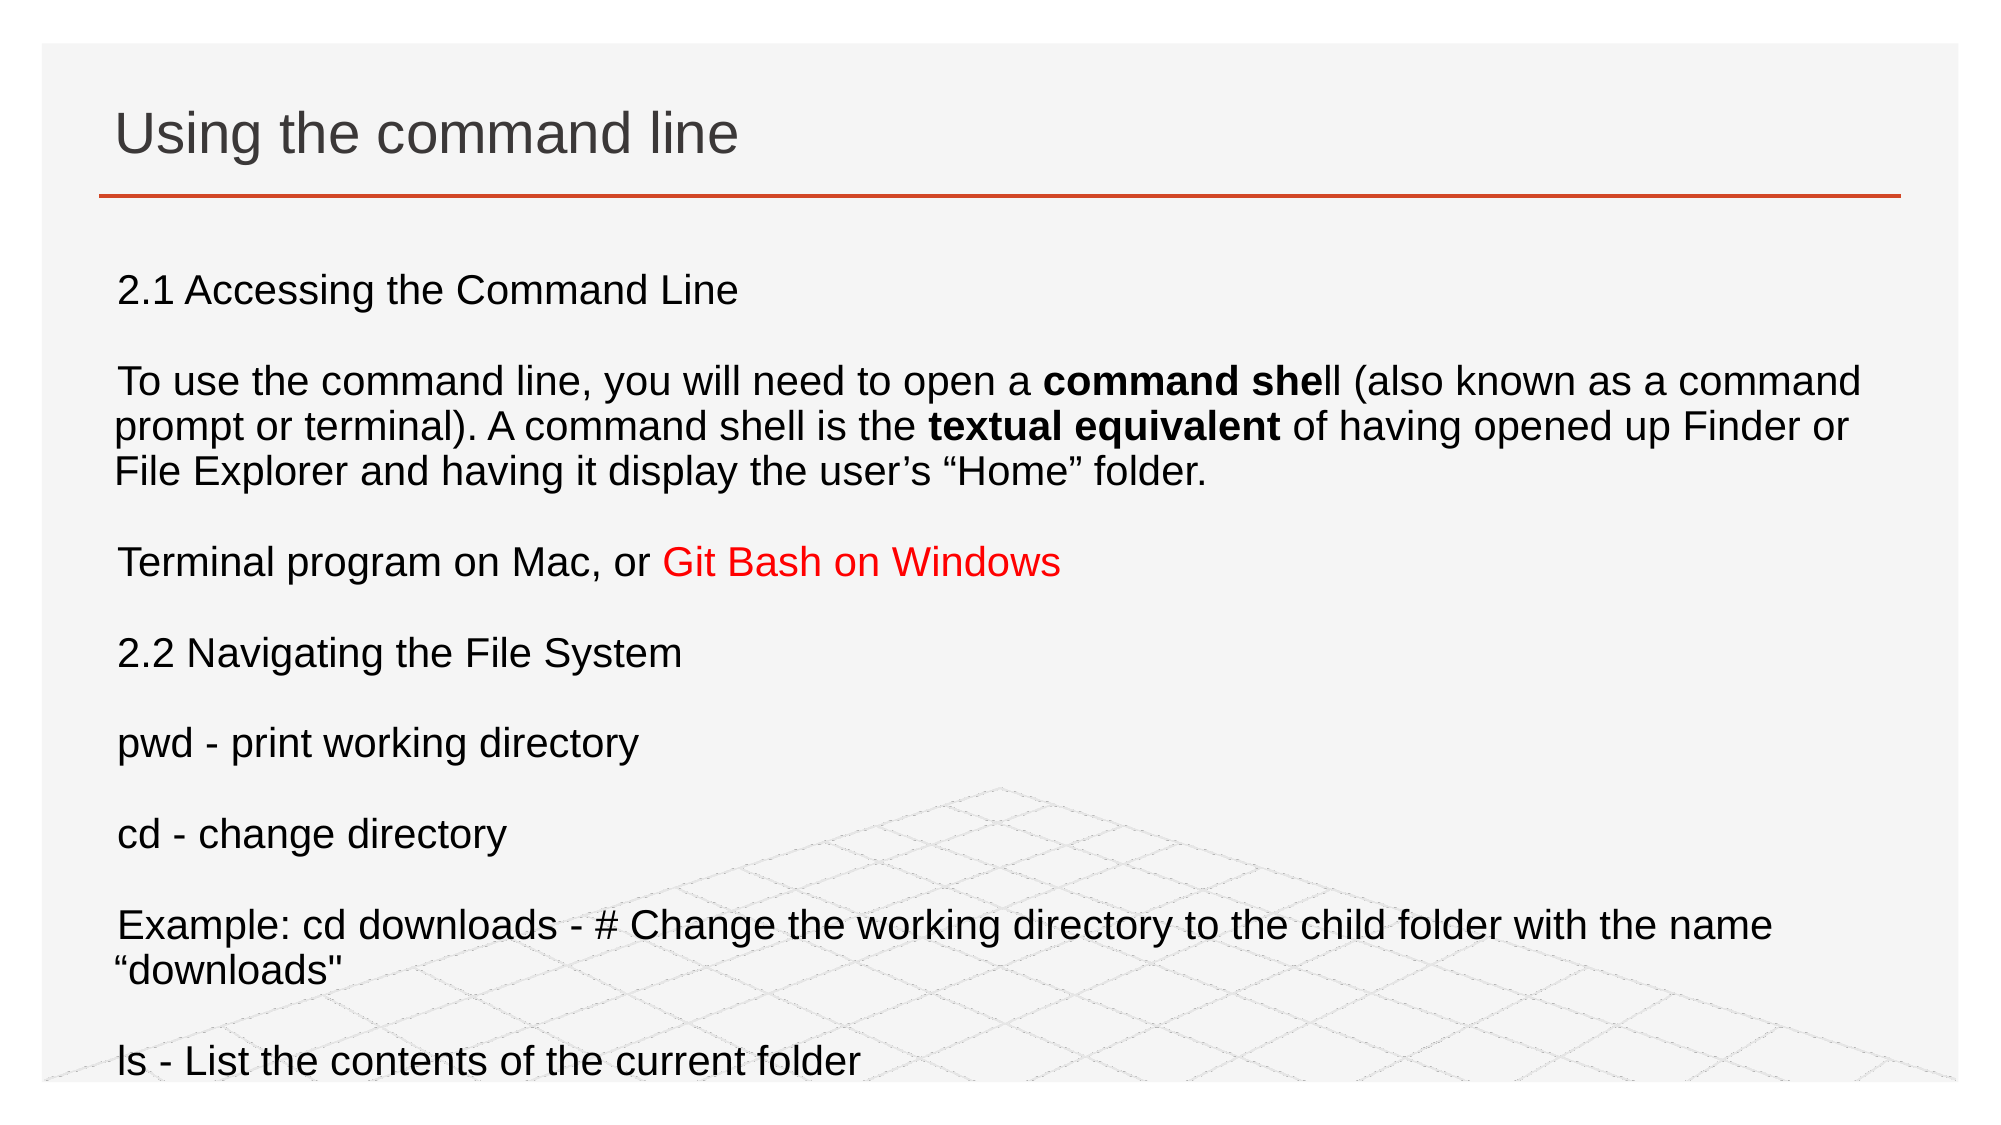

# Using the command line
2.1 Accessing the Command Line
To use the command line, you will need to open a command shell (also known as a command prompt or terminal). A command shell is the textual equivalent of having opened up Finder or File Explorer and having it display the user’s “Home” folder.
Terminal program on Mac, or Git Bash on Windows
2.2 Navigating the File System
pwd - print working directory
cd - change directory
Example: cd downloads - # Change the working directory to the child folder with the name “downloads"
ls - List the contents of the current folder